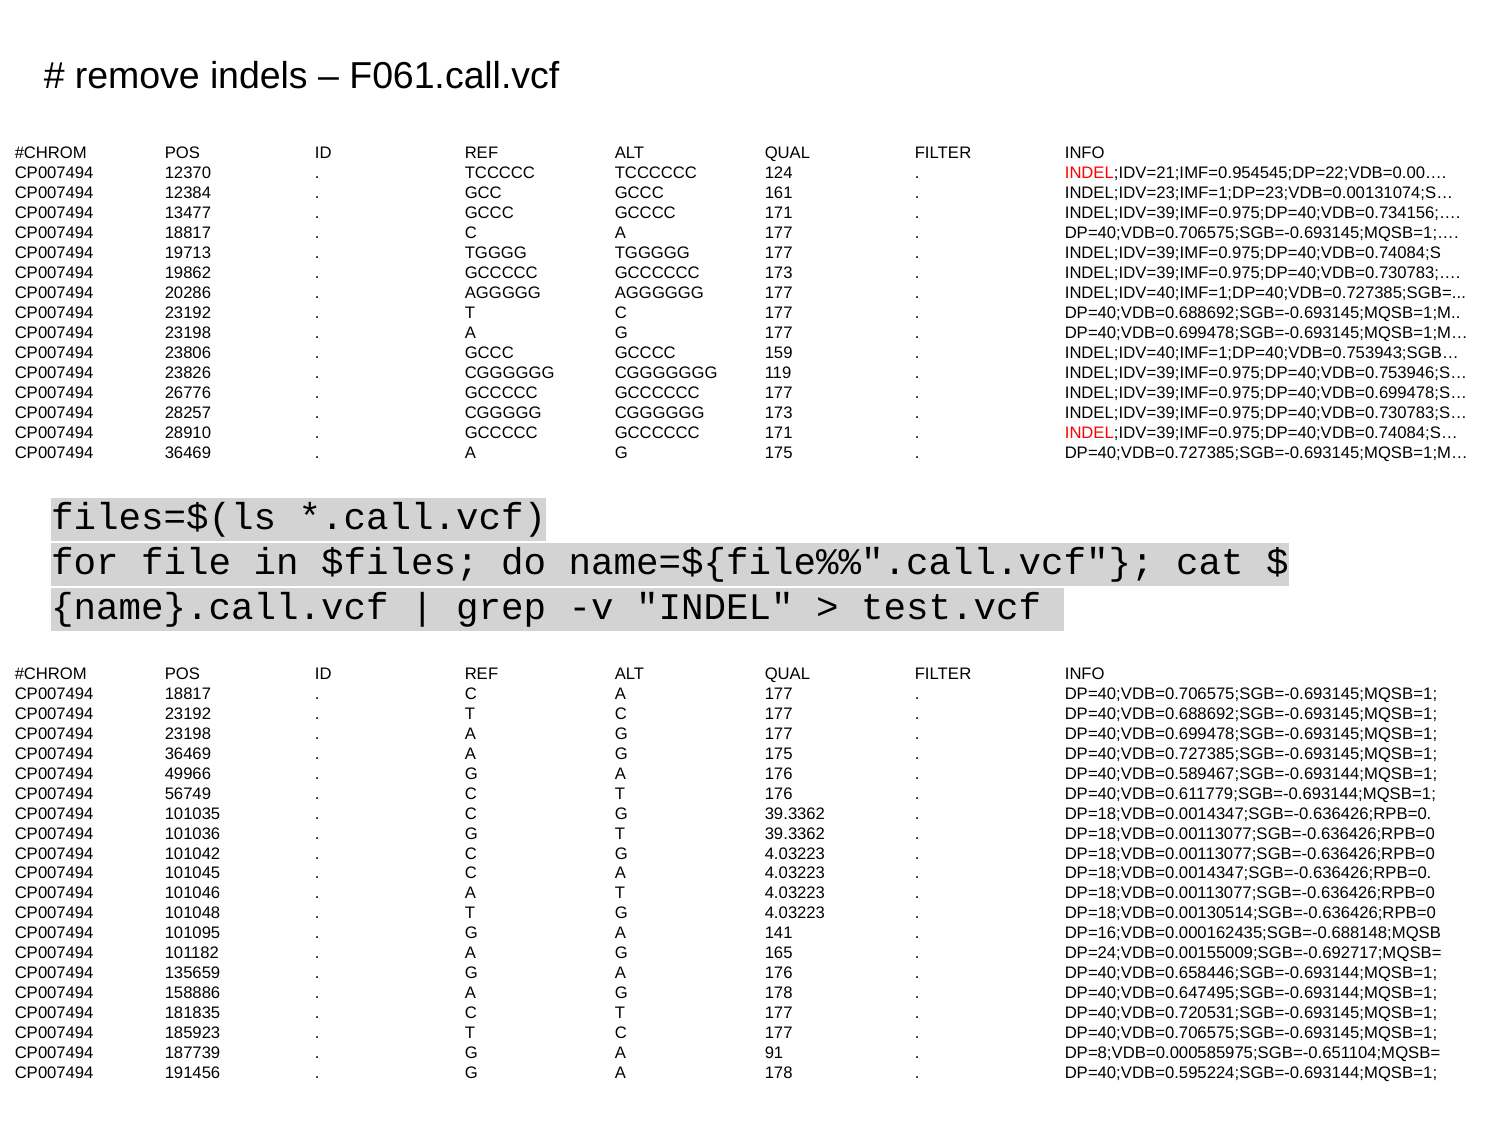

# remove indels – F061.call.vcf
#CHROM	POS	ID	REF	ALT	QUAL	FILTER	INFO
CP007494	12370	.	TCCCCC	TCCCCCC	124	.	INDEL;IDV=21;IMF=0.954545;DP=22;VDB=0.00….
CP007494	12384	.	GCC	GCCC	161	.	INDEL;IDV=23;IMF=1;DP=23;VDB=0.00131074;S…
CP007494	13477	.	GCCC	GCCCC	171	.	INDEL;IDV=39;IMF=0.975;DP=40;VDB=0.734156;….
CP007494	18817	.	C	A	177	.	DP=40;VDB=0.706575;SGB=-0.693145;MQSB=1;….
CP007494	19713	.	TGGGG	TGGGGG	177	.	INDEL;IDV=39;IMF=0.975;DP=40;VDB=0.74084;S
CP007494	19862	.	GCCCCC	GCCCCCC	173	.	INDEL;IDV=39;IMF=0.975;DP=40;VDB=0.730783;….
CP007494	20286	.	AGGGGG	AGGGGGG	177	.	INDEL;IDV=40;IMF=1;DP=40;VDB=0.727385;SGB=...
CP007494	23192	.	T	C	177	.	DP=40;VDB=0.688692;SGB=-0.693145;MQSB=1;M..
CP007494	23198	.	A	G	177	.	DP=40;VDB=0.699478;SGB=-0.693145;MQSB=1;M…
CP007494	23806	.	GCCC	GCCCC	159	.	INDEL;IDV=40;IMF=1;DP=40;VDB=0.753943;SGB…
CP007494	23826	.	CGGGGGG	CGGGGGGG	119	.	INDEL;IDV=39;IMF=0.975;DP=40;VDB=0.753946;S…
CP007494	26776	.	GCCCCC	GCCCCCC	177	.	INDEL;IDV=39;IMF=0.975;DP=40;VDB=0.699478;S…
CP007494	28257	.	CGGGGG	CGGGGGG	173	.	INDEL;IDV=39;IMF=0.975;DP=40;VDB=0.730783;S…
CP007494	28910	.	GCCCCC	GCCCCCC	171	.	INDEL;IDV=39;IMF=0.975;DP=40;VDB=0.74084;S…
CP007494	36469	.	A	G	175	.	DP=40;VDB=0.727385;SGB=-0.693145;MQSB=1;M…
files=$(ls *.call.vcf)
for file in $files; do name=${file%%".call.vcf"}; cat ${name}.call.vcf | grep -v "INDEL" > test.vcf
#CHROM	POS	ID	REF	ALT	QUAL	FILTER	INFO
CP007494	18817	.	C	A	177	.	DP=40;VDB=0.706575;SGB=-0.693145;MQSB=1;
CP007494	23192	.	T	C	177	.	DP=40;VDB=0.688692;SGB=-0.693145;MQSB=1;
CP007494	23198	.	A	G	177	.	DP=40;VDB=0.699478;SGB=-0.693145;MQSB=1;
CP007494	36469	.	A	G	175	.	DP=40;VDB=0.727385;SGB=-0.693145;MQSB=1;
CP007494	49966	.	G	A	176	.	DP=40;VDB=0.589467;SGB=-0.693144;MQSB=1;
CP007494	56749	.	C	T	176	.	DP=40;VDB=0.611779;SGB=-0.693144;MQSB=1;
CP007494	101035	.	C	G	39.3362	.	DP=18;VDB=0.0014347;SGB=-0.636426;RPB=0.
CP007494	101036	.	G	T	39.3362	.	DP=18;VDB=0.00113077;SGB=-0.636426;RPB=0
CP007494	101042	.	C	G	4.03223	.	DP=18;VDB=0.00113077;SGB=-0.636426;RPB=0
CP007494	101045	.	C	A	4.03223	.	DP=18;VDB=0.0014347;SGB=-0.636426;RPB=0.
CP007494	101046	.	A	T	4.03223	.	DP=18;VDB=0.00113077;SGB=-0.636426;RPB=0
CP007494	101048	.	T	G	4.03223	.	DP=18;VDB=0.00130514;SGB=-0.636426;RPB=0
CP007494	101095	.	G	A	141	.	DP=16;VDB=0.000162435;SGB=-0.688148;MQSB
CP007494	101182	.	A	G	165	.	DP=24;VDB=0.00155009;SGB=-0.692717;MQSB=
CP007494	135659	.	G	A	176	.	DP=40;VDB=0.658446;SGB=-0.693144;MQSB=1;
CP007494	158886	.	A	G	178	.	DP=40;VDB=0.647495;SGB=-0.693144;MQSB=1;
CP007494	181835	.	C	T	177	.	DP=40;VDB=0.720531;SGB=-0.693145;MQSB=1;
CP007494	185923	.	T	C	177	.	DP=40;VDB=0.706575;SGB=-0.693145;MQSB=1;
CP007494	187739	.	G	A	91	.	DP=8;VDB=0.000585975;SGB=-0.651104;MQSB=
CP007494	191456	.	G	A	178	.	DP=40;VDB=0.595224;SGB=-0.693144;MQSB=1;